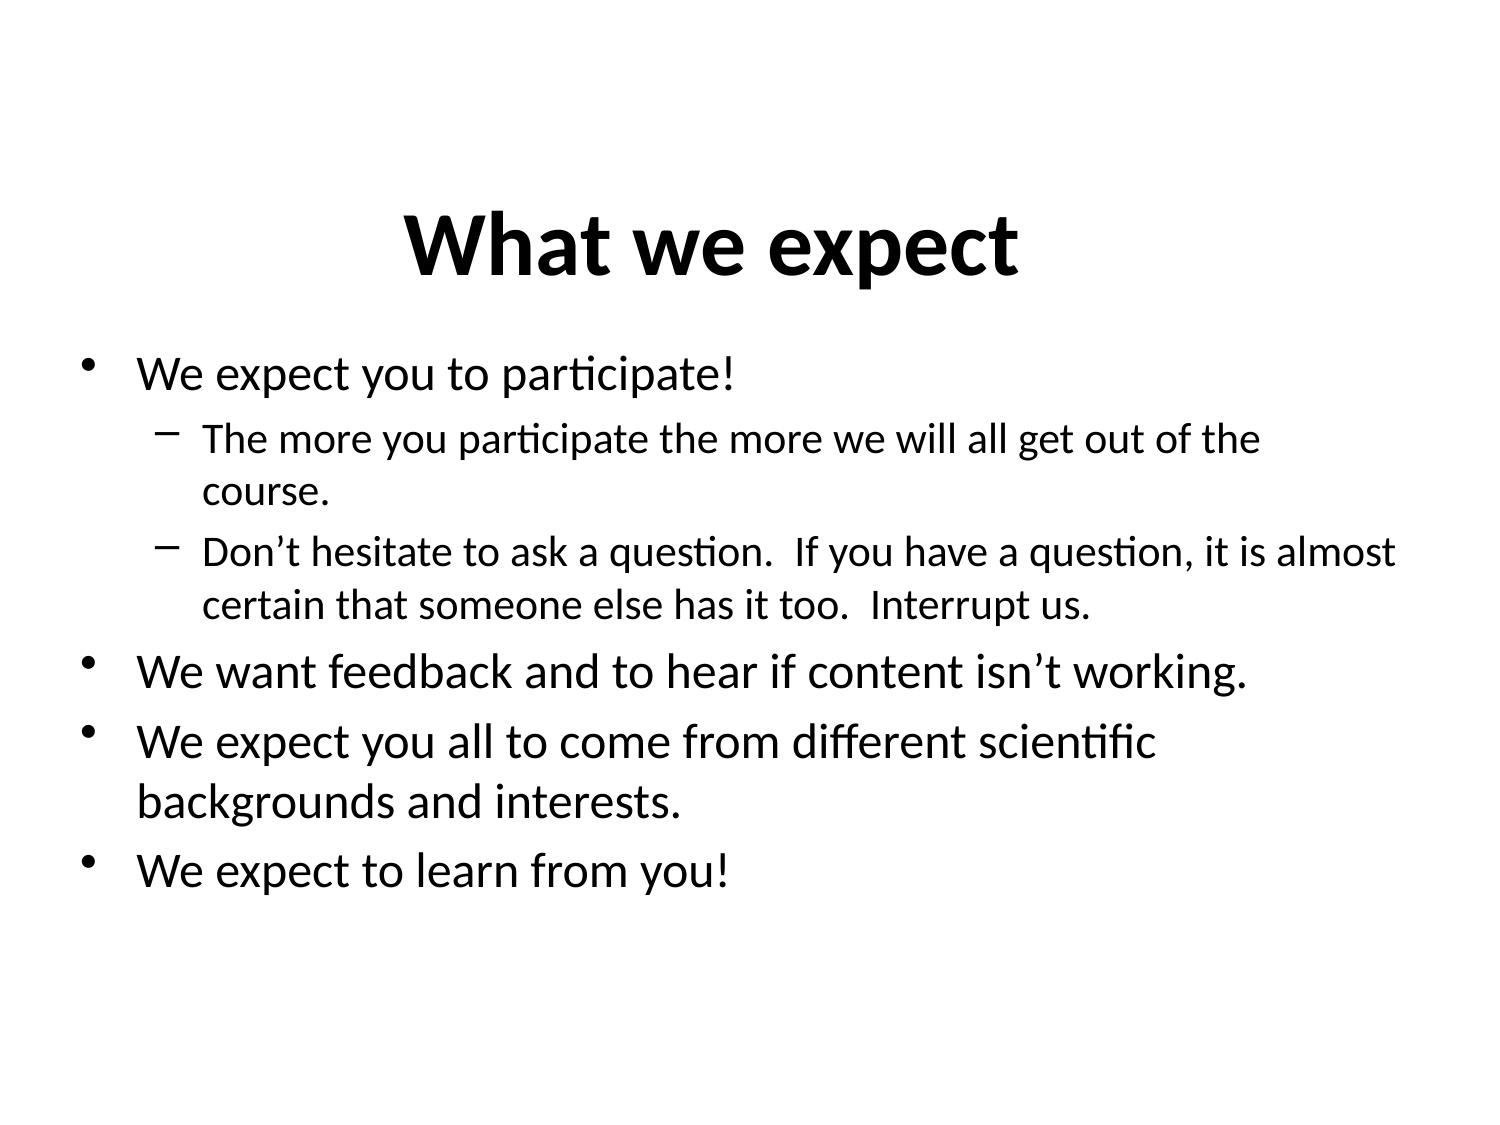

# What we expect
We expect you to participate!
The more you participate the more we will all get out of the course.
Don’t hesitate to ask a question.  If you have a question, it is almost certain that someone else has it too.  Interrupt us.
We want feedback and to hear if content isn’t working.
We expect you all to come from different scientific backgrounds and interests.
We expect to learn from you!